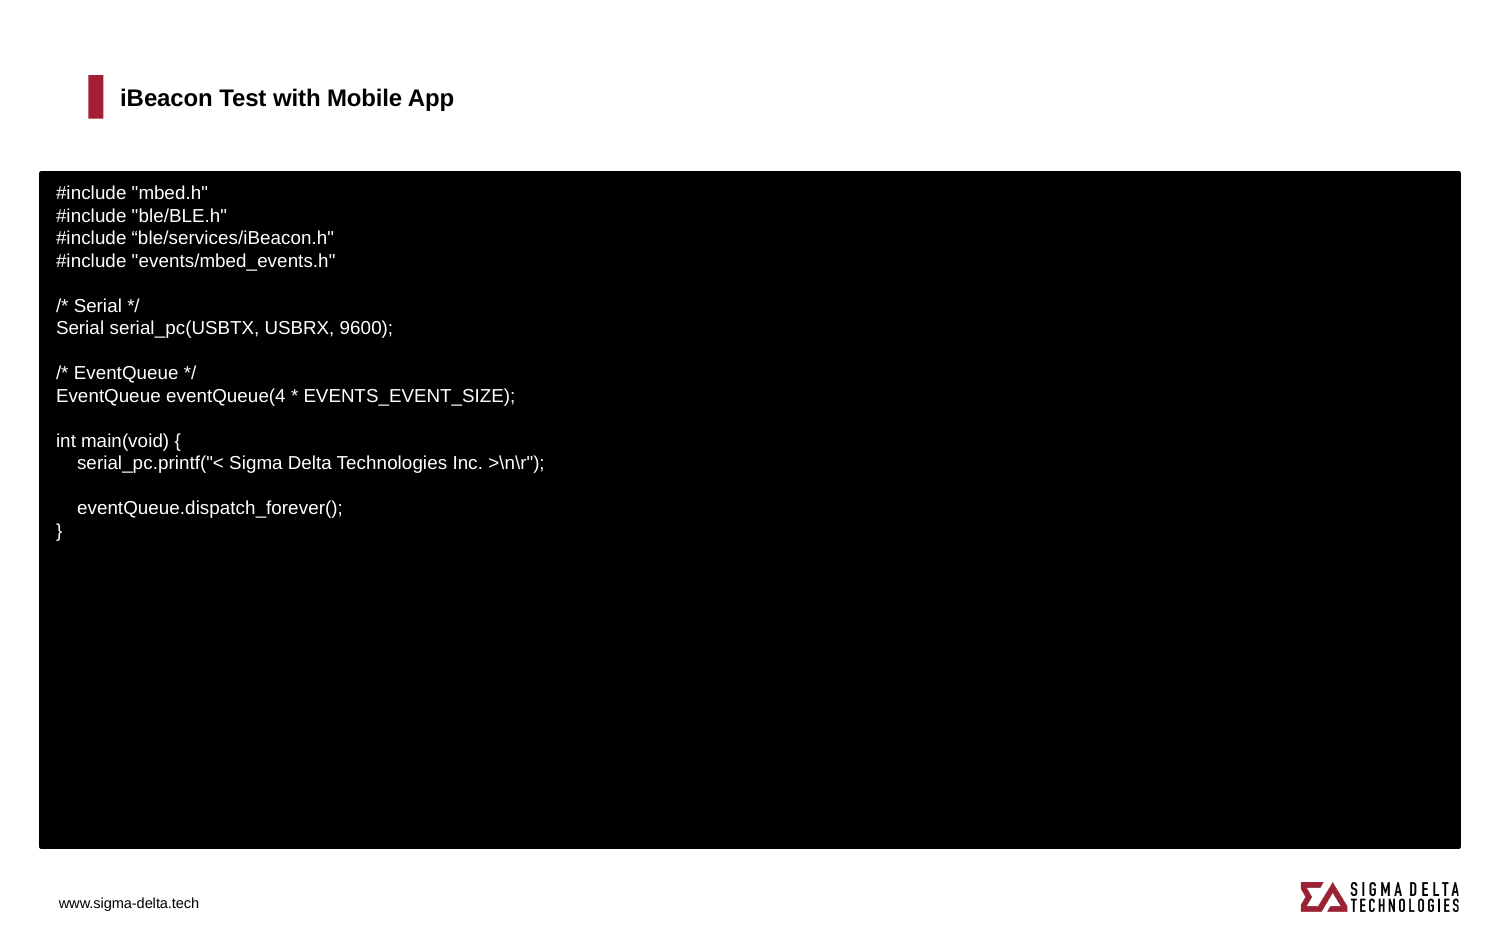

# iBeacon Test with Mobile App
#include "mbed.h"
#include "ble/BLE.h"
#include “ble/services/iBeacon.h"
#include "events/mbed_events.h"

/* Serial */
Serial serial_pc(USBTX, USBRX, 9600);

/* EventQueue */
EventQueue eventQueue(4 * EVENTS_EVENT_SIZE);

int main(void) {
    serial_pc.printf("< Sigma Delta Technologies Inc. >\n\r");

    eventQueue.dispatch_forever();
}